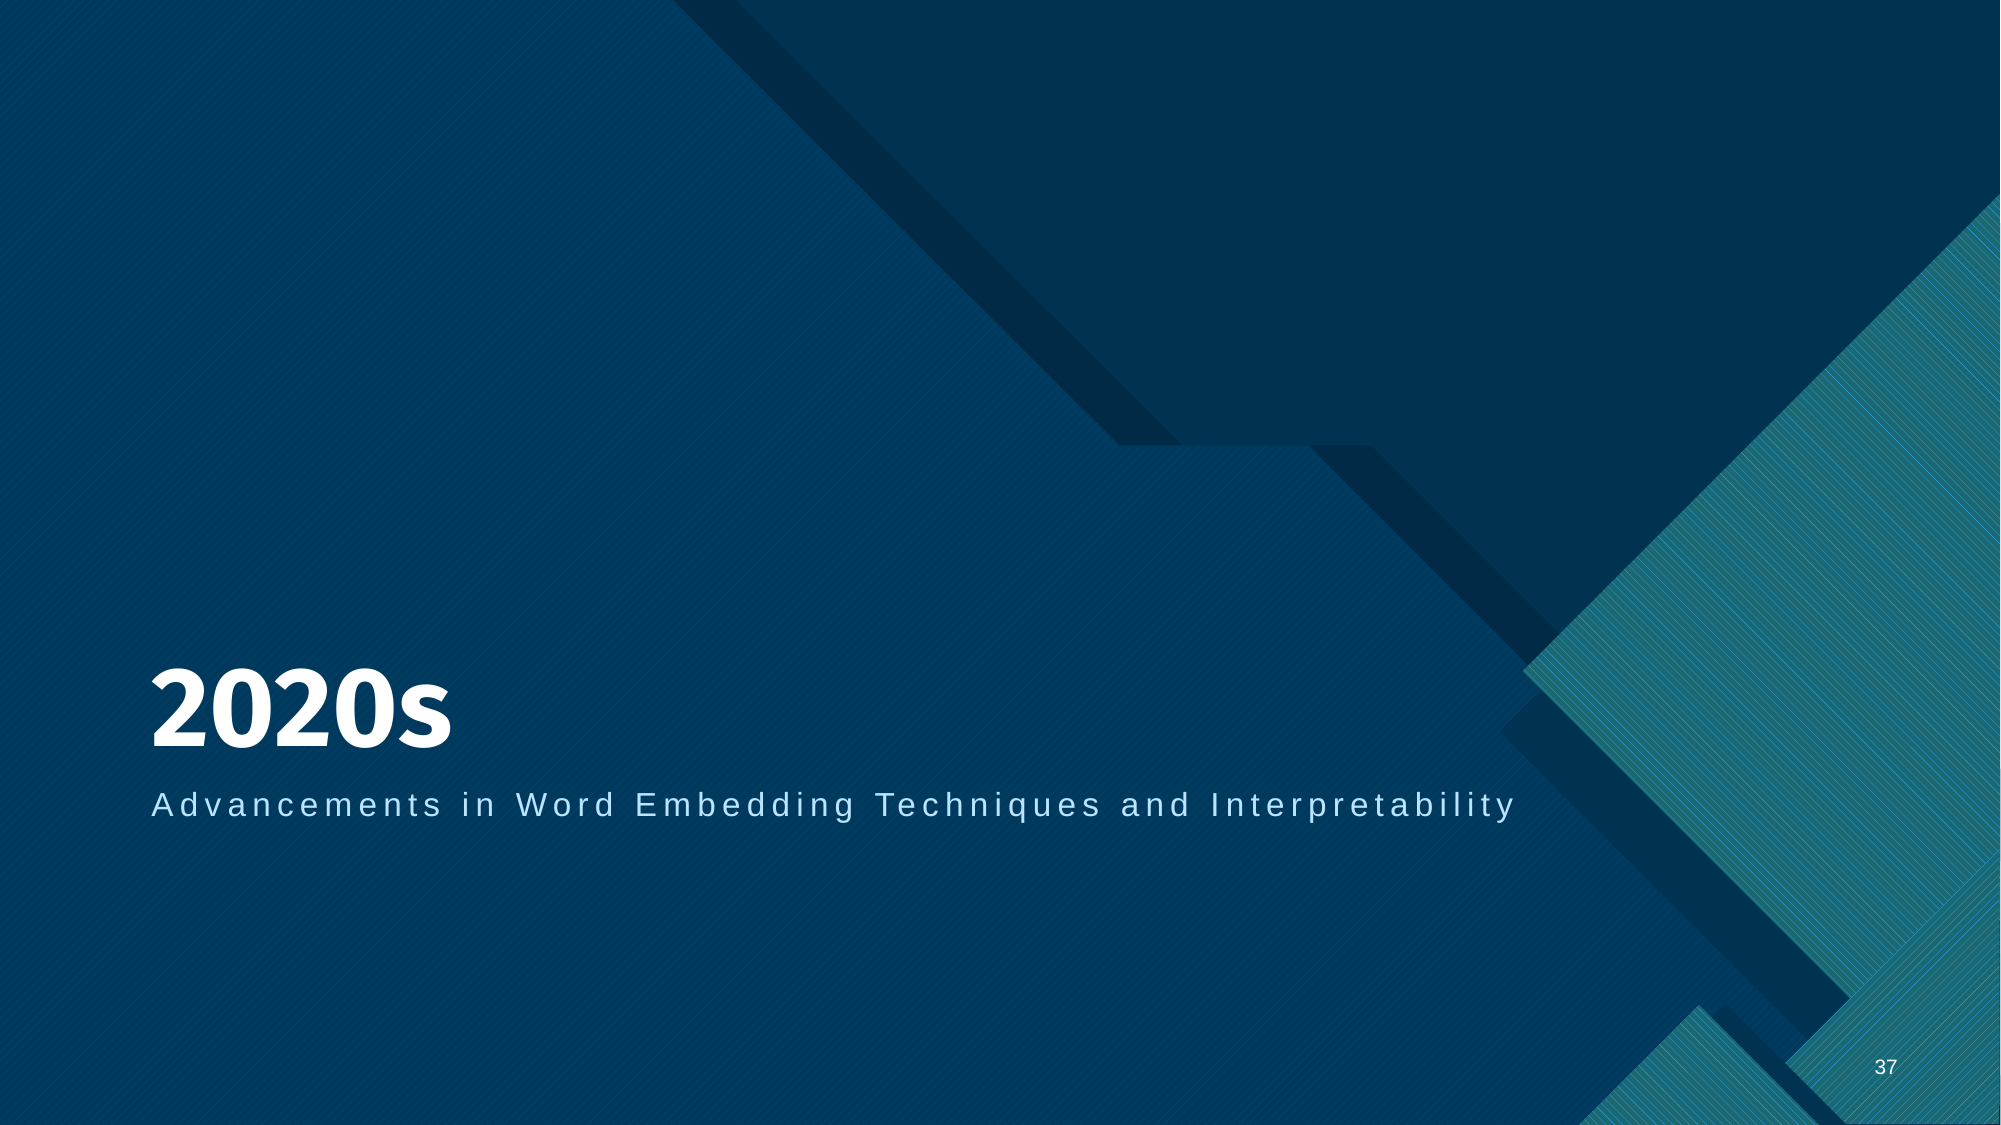

# 2020s
Advancements in Word Embedding Techniques and Interpretability
37